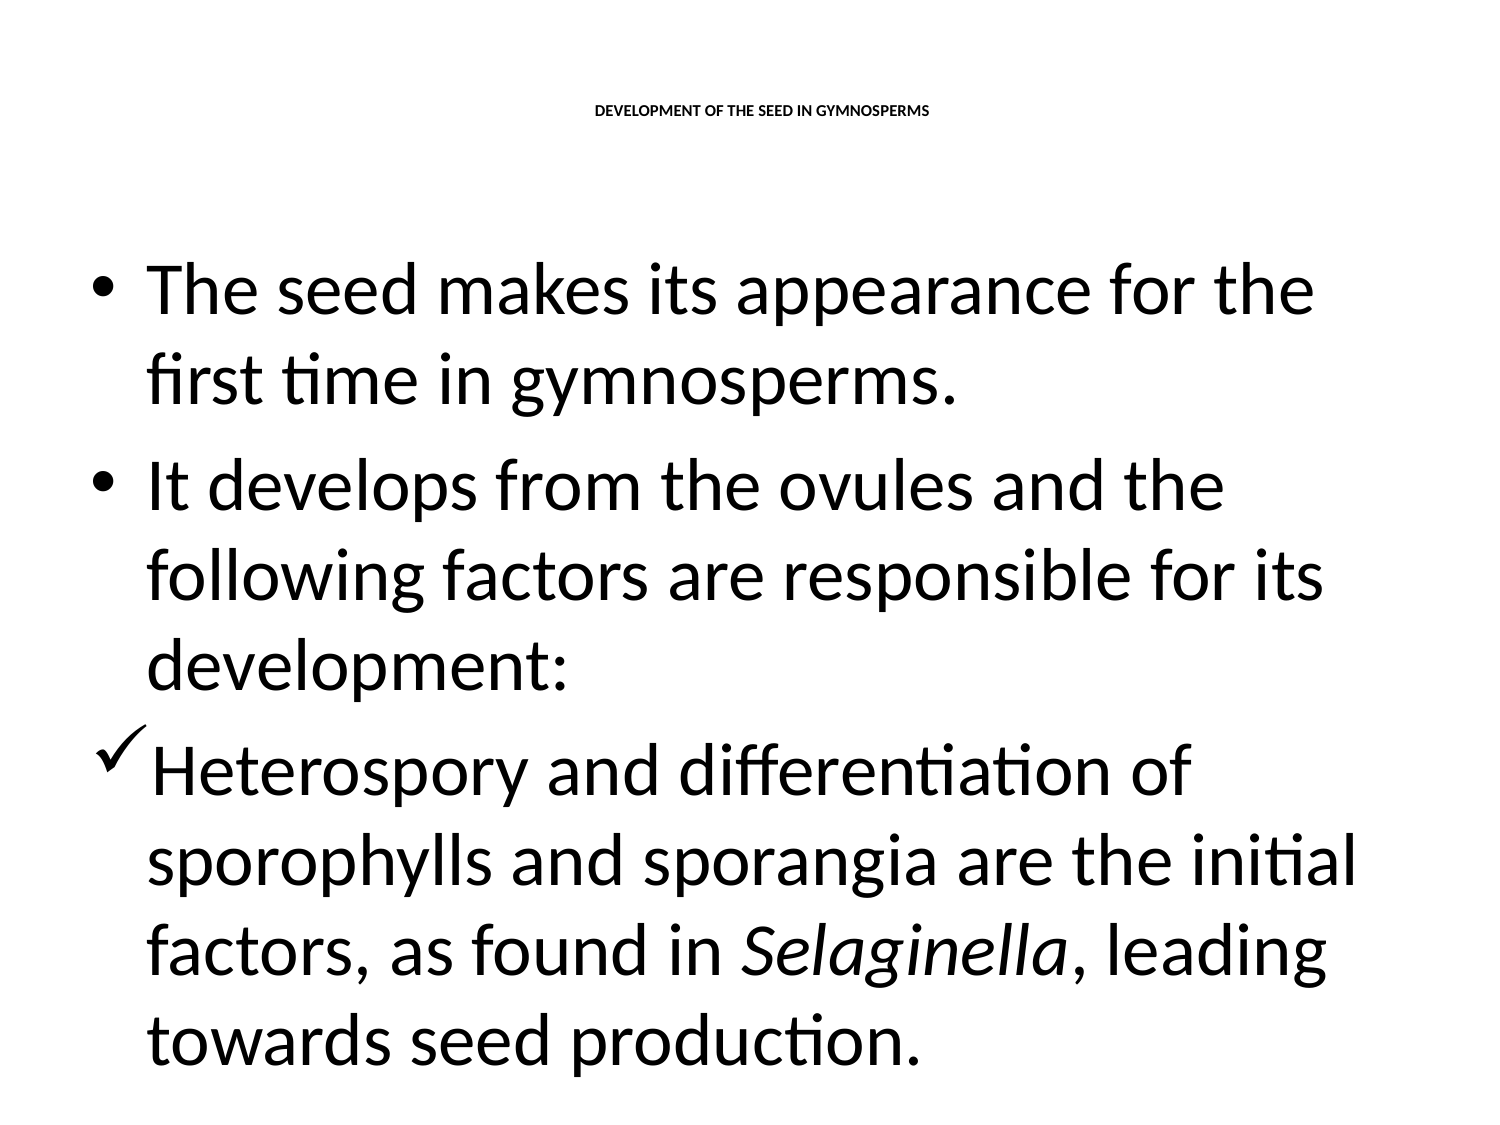

# DEVELOPMENT OF THE SEED IN GYMNOSPERMS
The seed makes its appearance for the first time in gymnosperms.
It develops from the ovules and the following factors are responsible for its development:
Heterospory and differentiation of sporophylls and sporangia are the initial factors, as found in Selaginella, leading towards seed production.